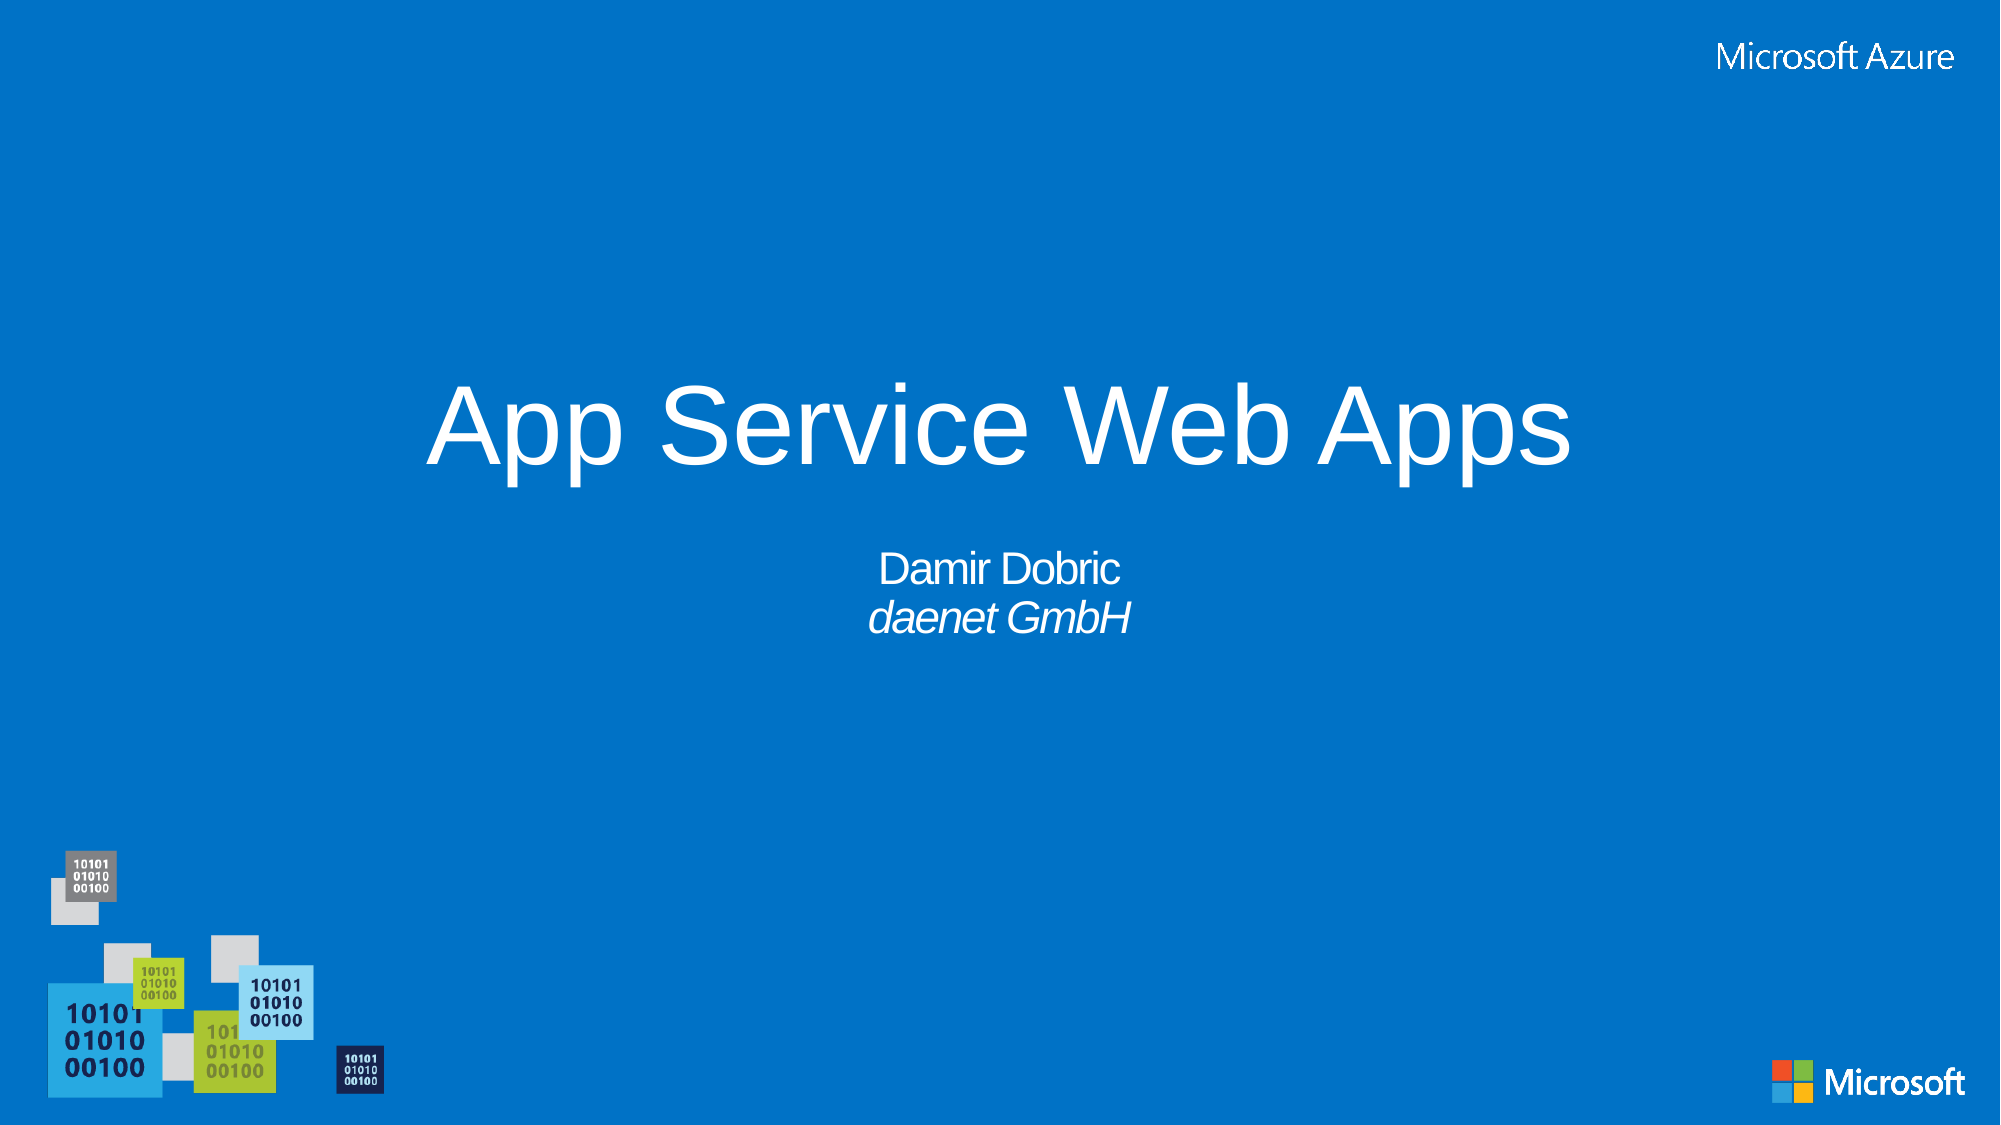

# App Service Web Apps
Damir Dobric
daenet GmbH